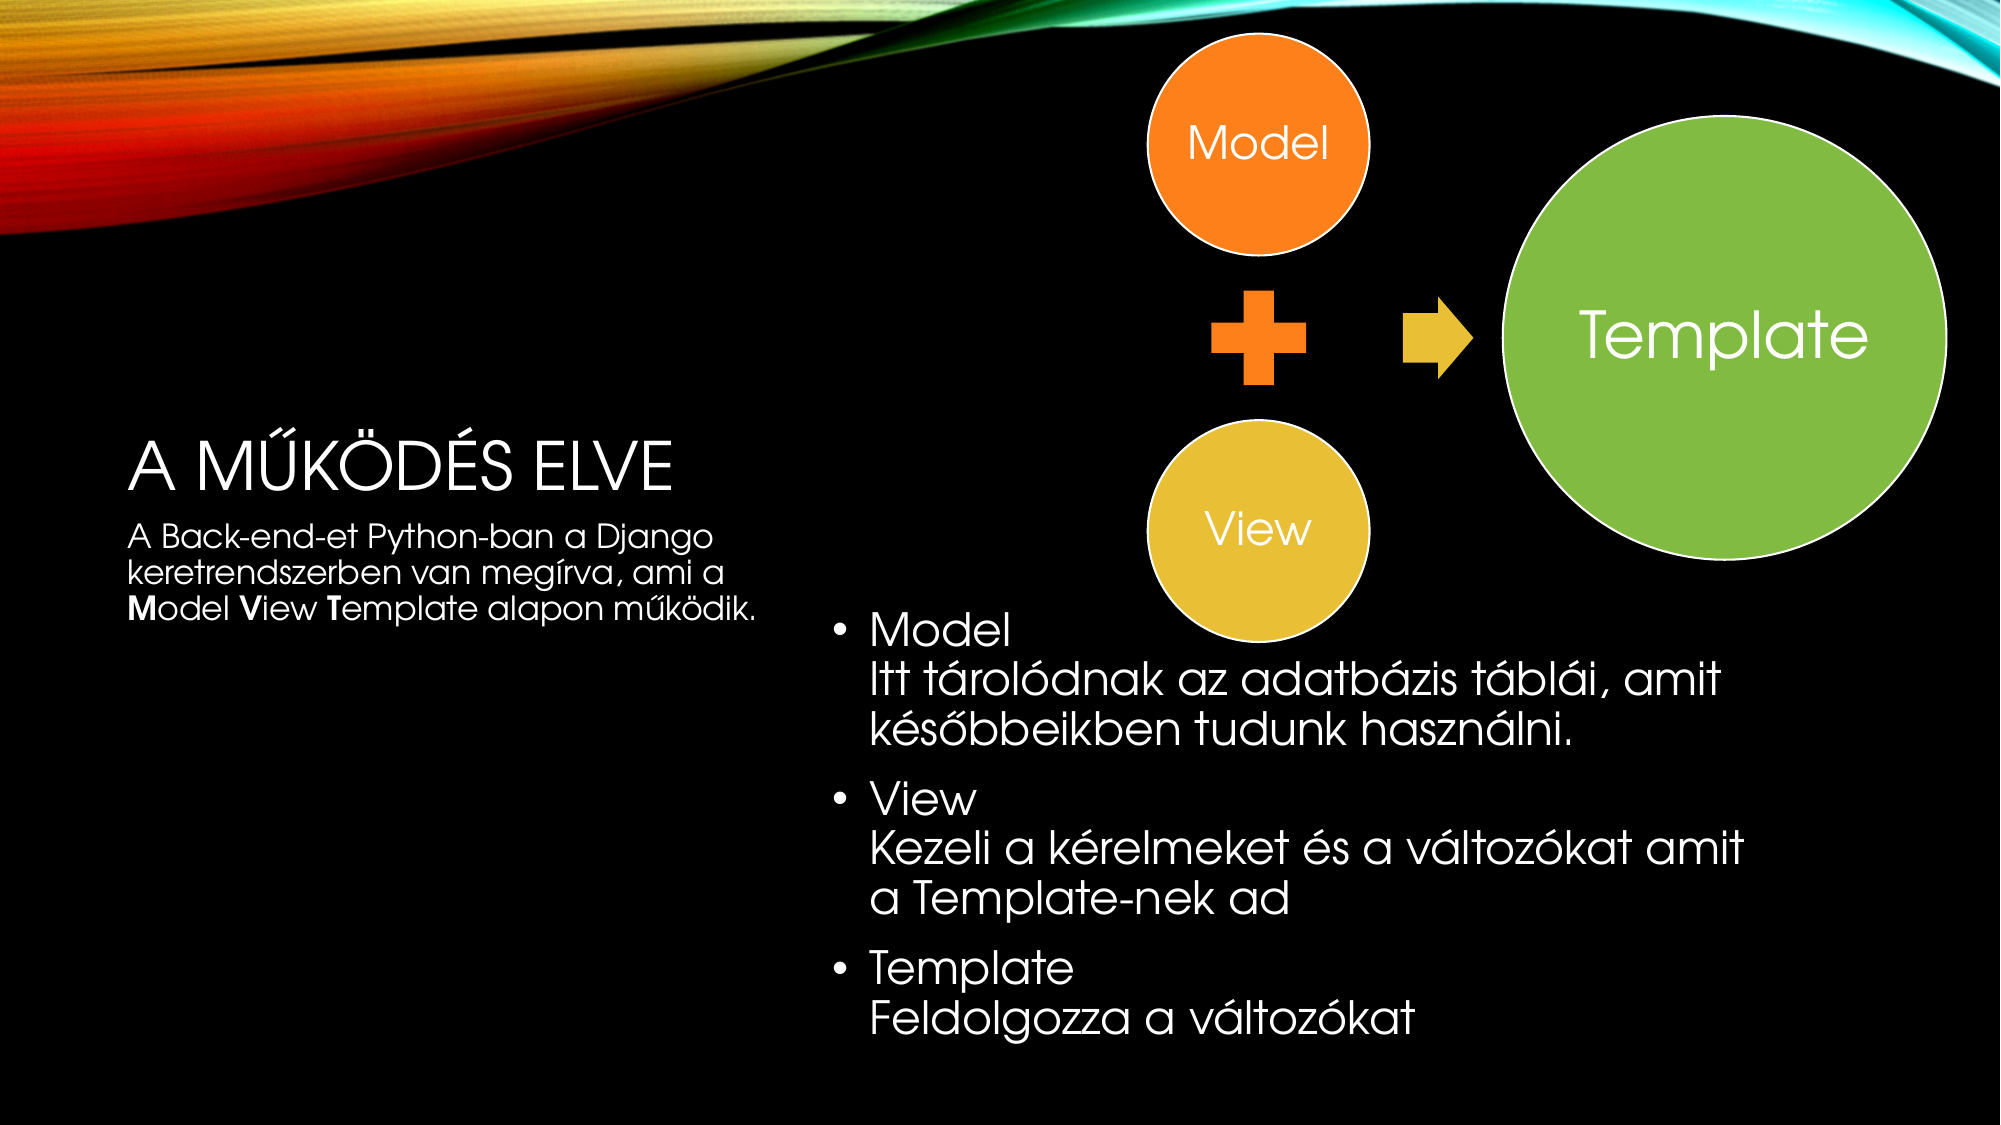

Model

View

Template
# A működés elve
A Back-end-et Python-ban a Django keretrendszerben van megírva, ami a Model View Template alapon működik.
Model
Itt tárolódnak az adatbázis táblái, amit későbbeikben tudunk használni.
View
Kezeli a kérelmeket és a változókat amit a Template-nek ad
Template
Feldolgozza a változókat